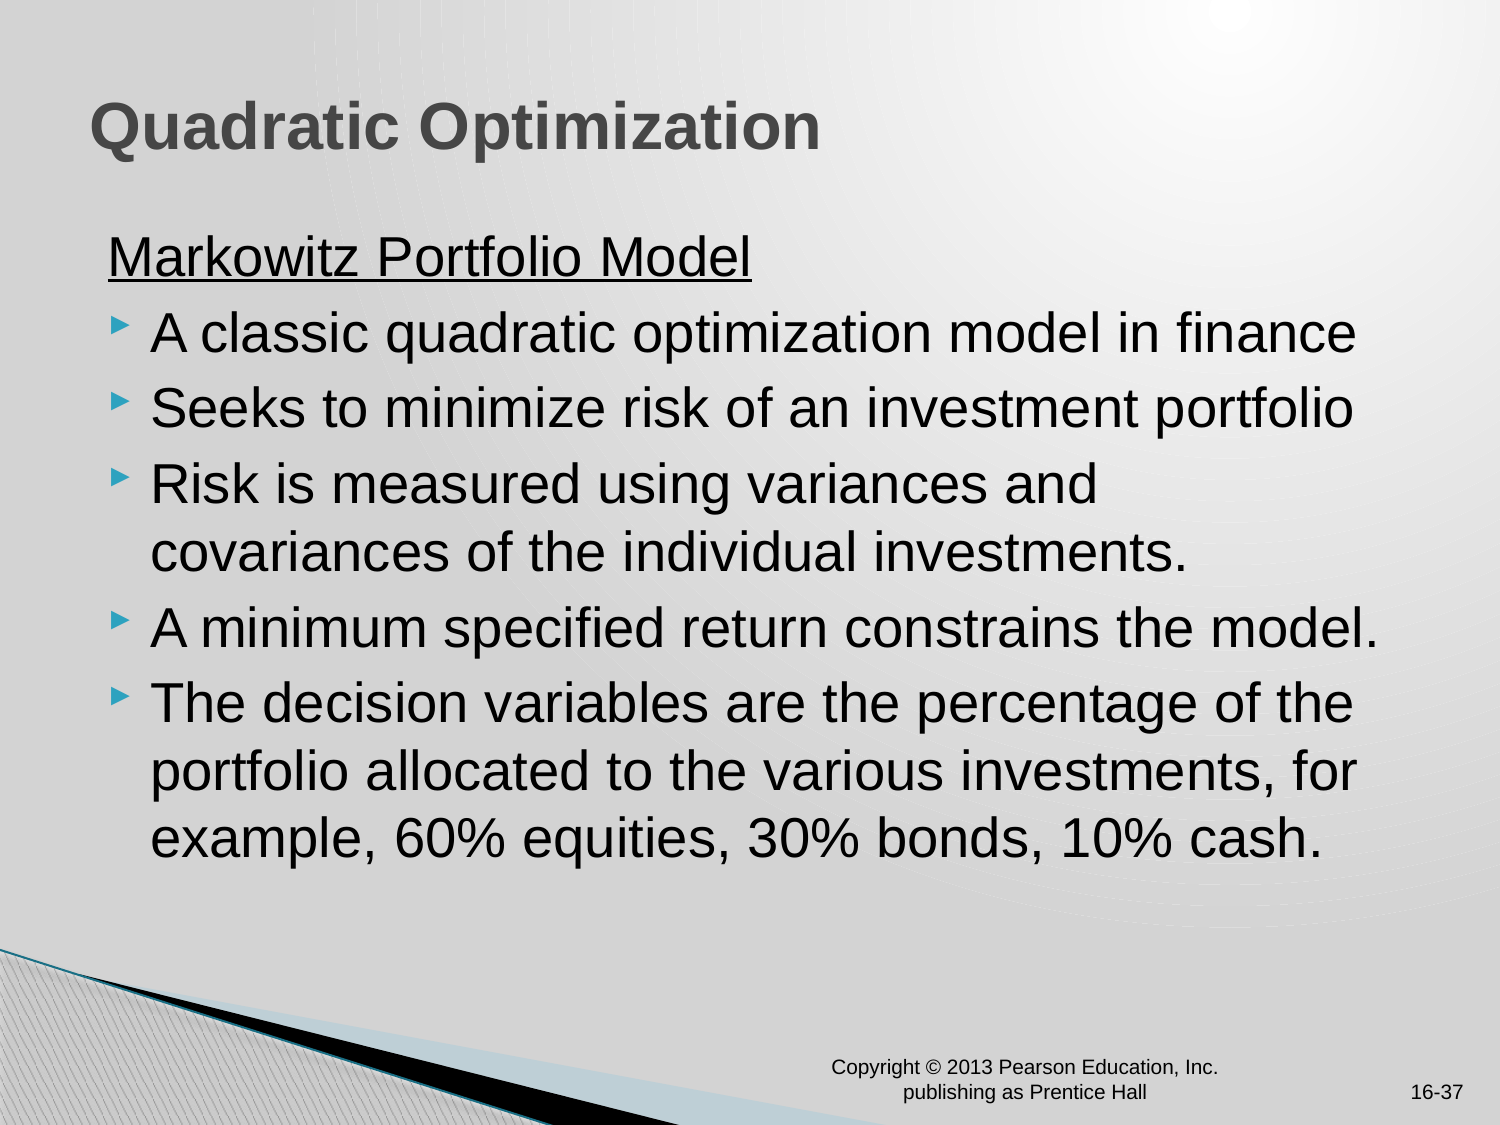

# Quadratic Optimization
Markowitz Portfolio Model
A classic quadratic optimization model in finance
Seeks to minimize risk of an investment portfolio
Risk is measured using variances and covariances of the individual investments.
A minimum specified return constrains the model.
The decision variables are the percentage of the portfolio allocated to the various investments, for example, 60% equities, 30% bonds, 10% cash.

Copyright © 2013 Pearson Education, Inc. publishing as Prentice Hall
16-37